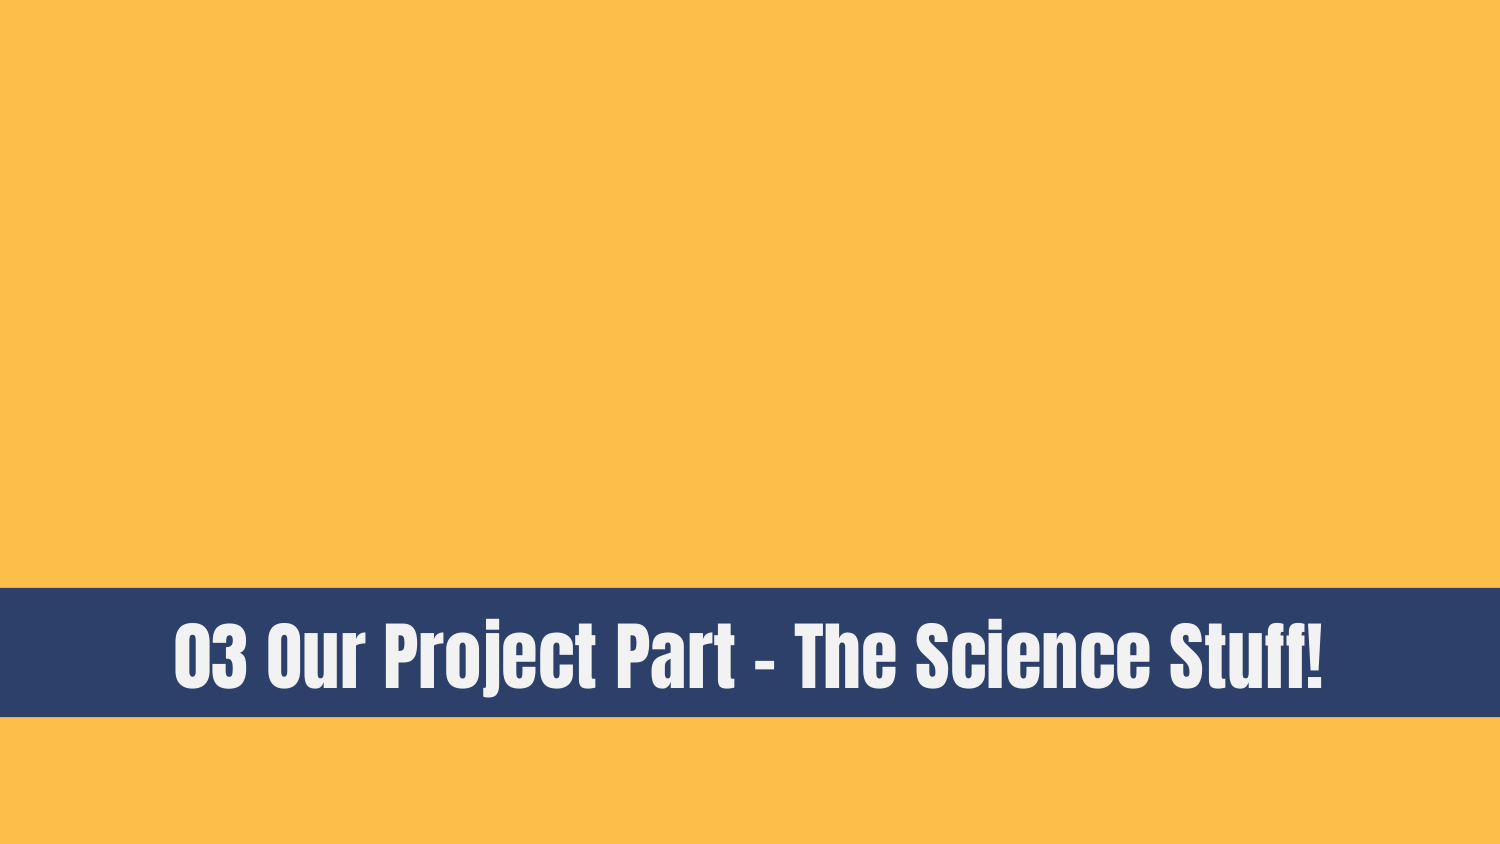

# 03 Our Project Part - The Science Stuff!